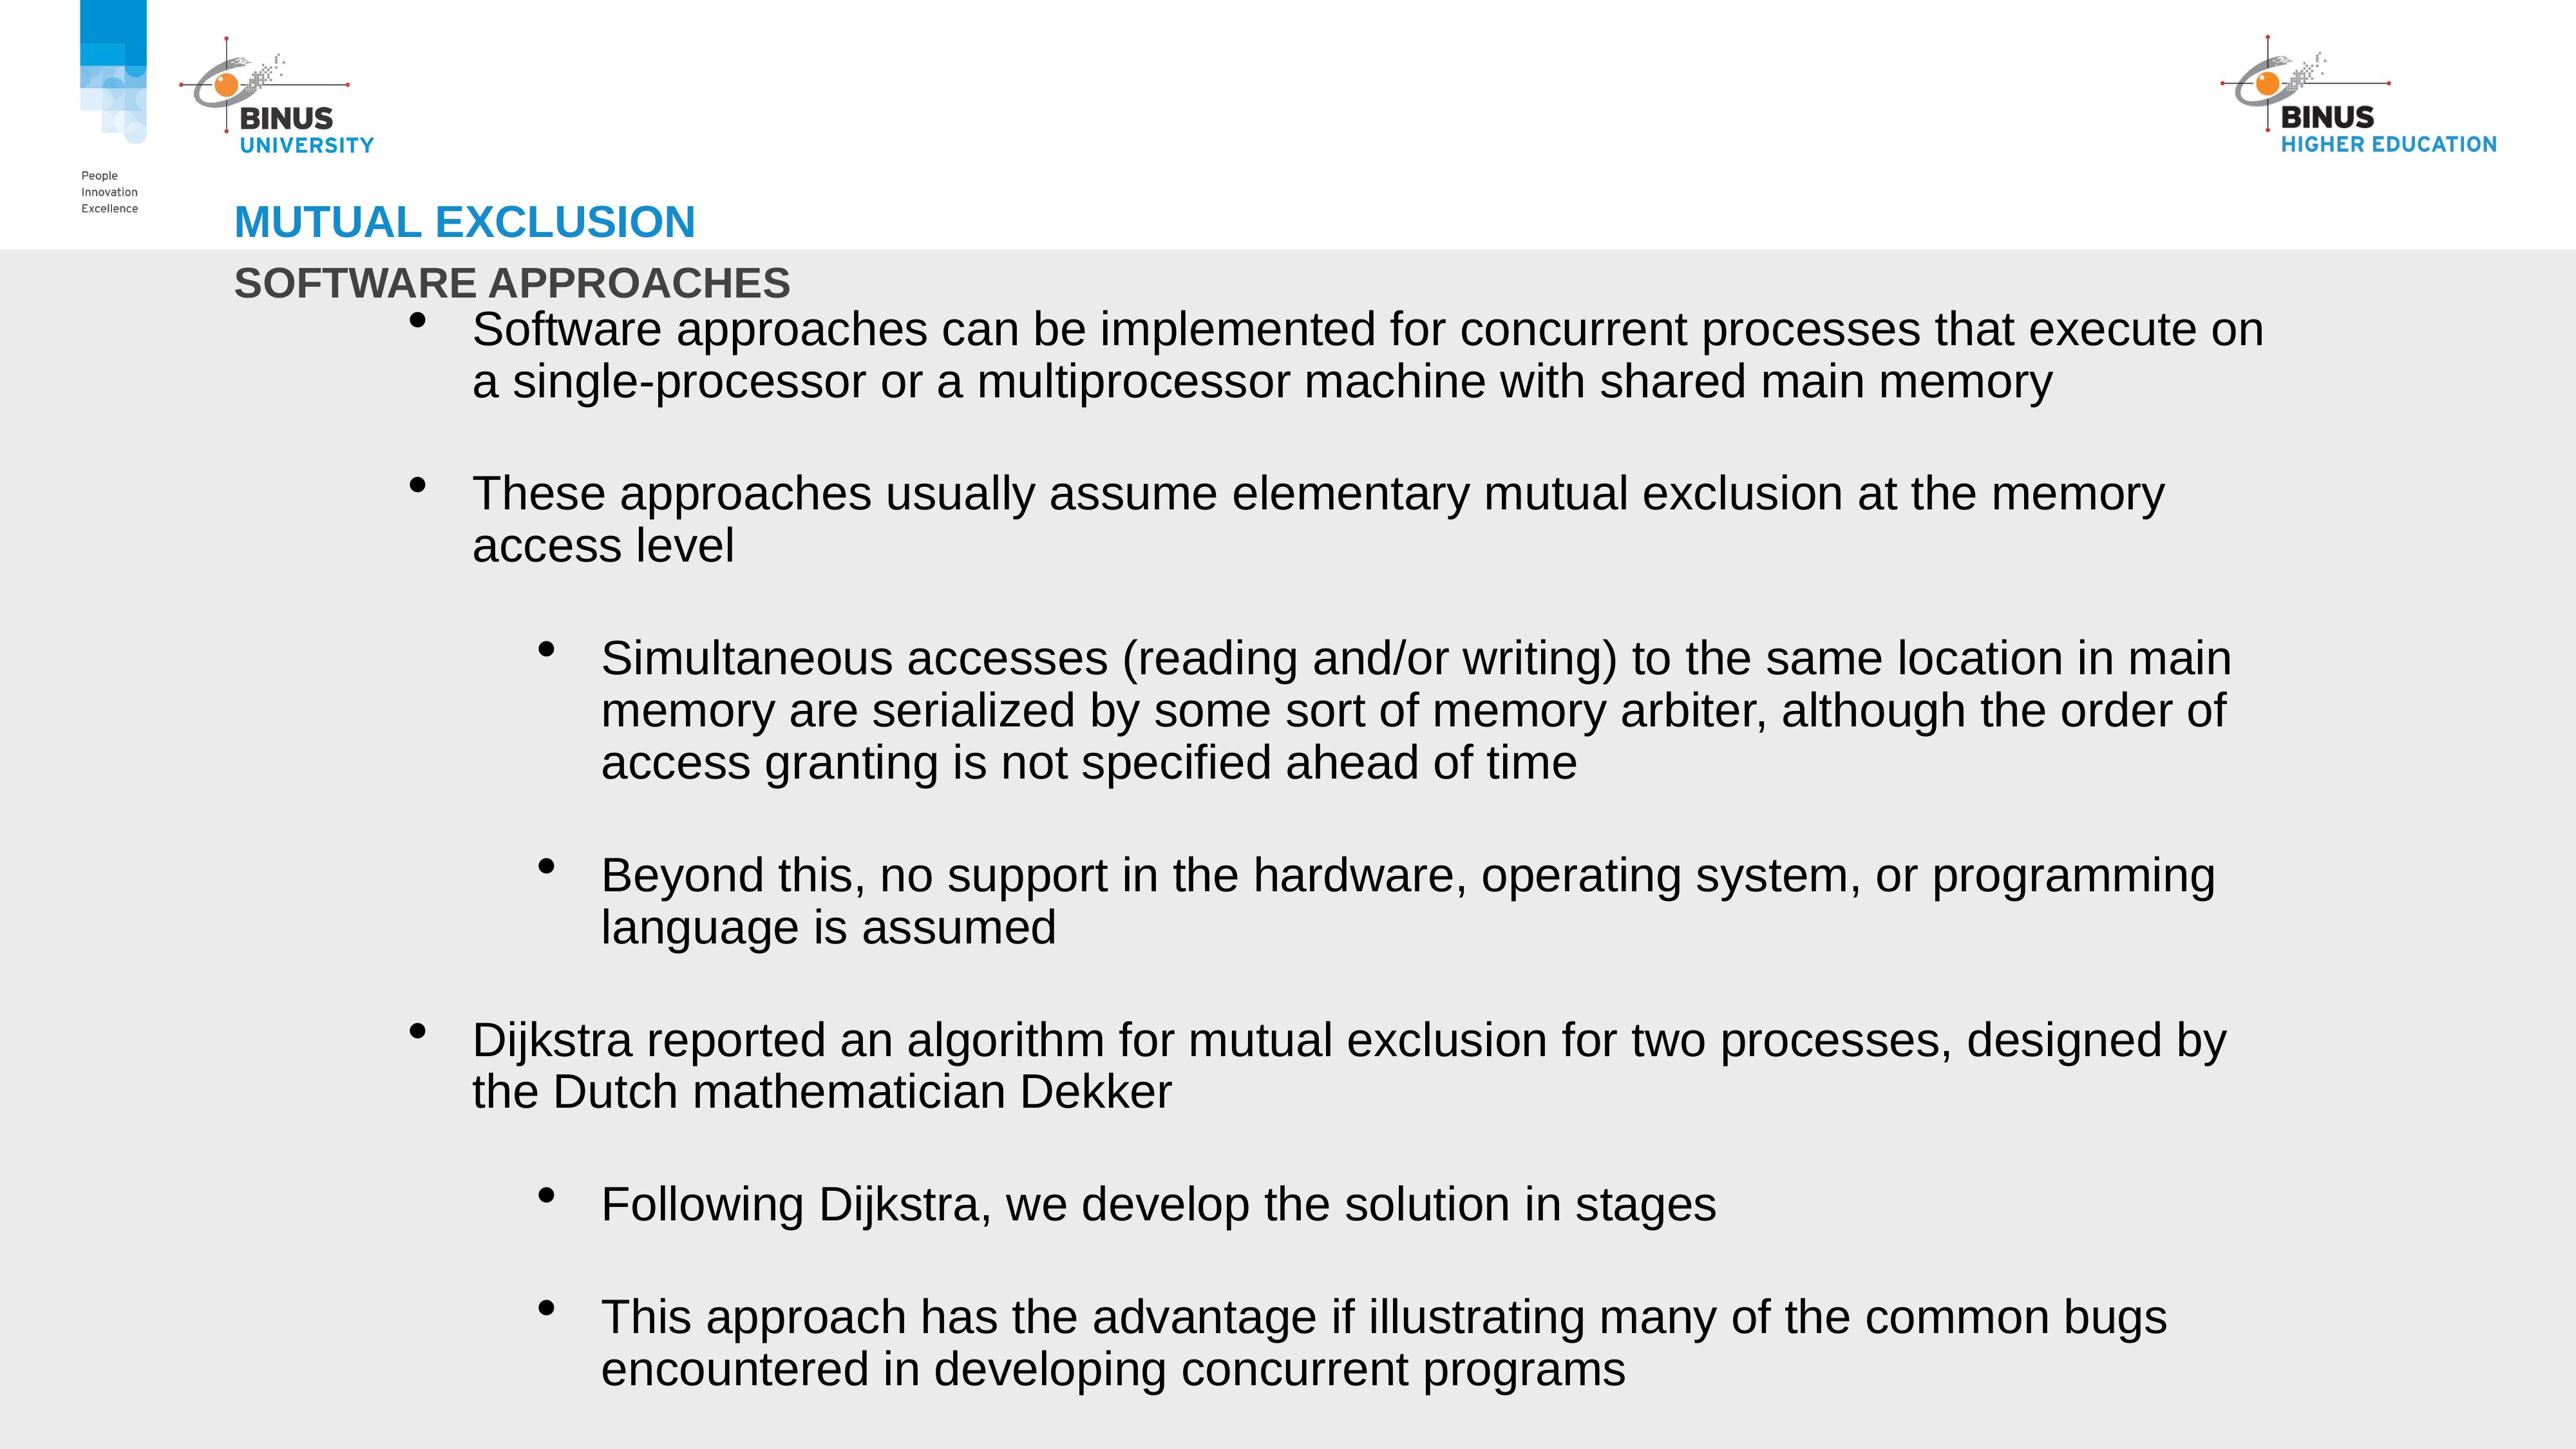

# Mutual exclusion
Software approaches
Software approaches can be implemented for concurrent processes that execute on a single-processor or a multiprocessor machine with shared main memory
These approaches usually assume elementary mutual exclusion at the memory access level
Simultaneous accesses (reading and/or writing) to the same location in main memory are serialized by some sort of memory arbiter, although the order of access granting is not specified ahead of time
Beyond this, no support in the hardware, operating system, or programming language is assumed
Dijkstra reported an algorithm for mutual exclusion for two processes, designed by the Dutch mathematician Dekker
Following Dijkstra, we develop the solution in stages
This approach has the advantage if illustrating many of the common bugs encountered in developing concurrent programs